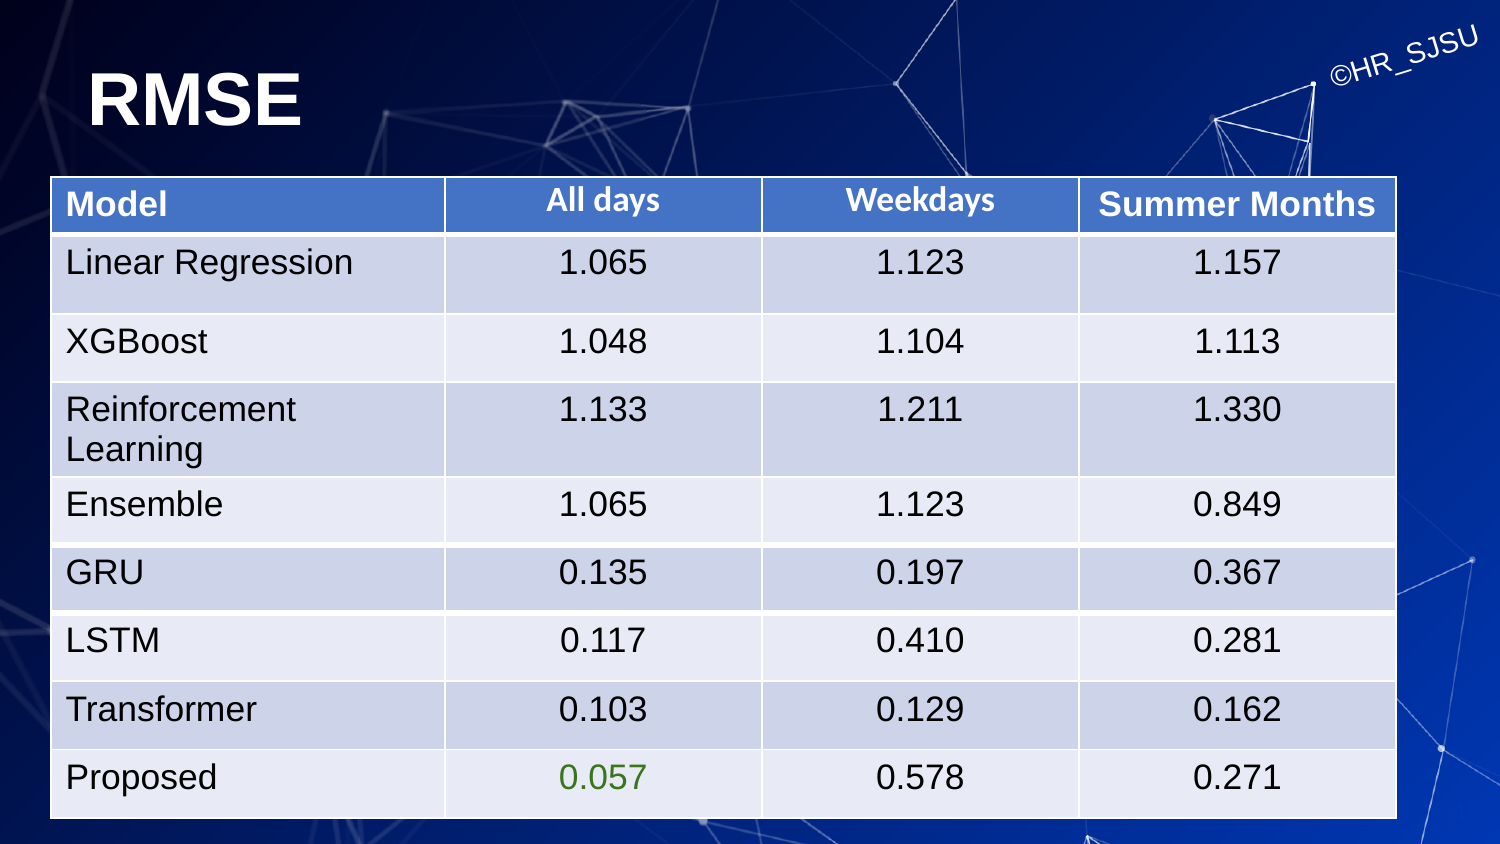

# RMSE
| Model | All days | Weekdays | Summer Months |
| --- | --- | --- | --- |
| Linear Regression | 1.065 | 1.123 | 1.157 |
| XGBoost | 1.048 | 1.104 | 1.113 |
| Reinforcement Learning | 1.133 | 1.211 | 1.330 |
| Ensemble | 1.065 | 1.123 | 0.849 |
| GRU | 0.135 | 0.197 | 0.367 |
| LSTM | 0.117 | 0.410 | 0.281 |
| Transformer | 0.103 | 0.129 | 0.162 |
| Proposed | 0.057 | 0.578 | 0.271 |

45